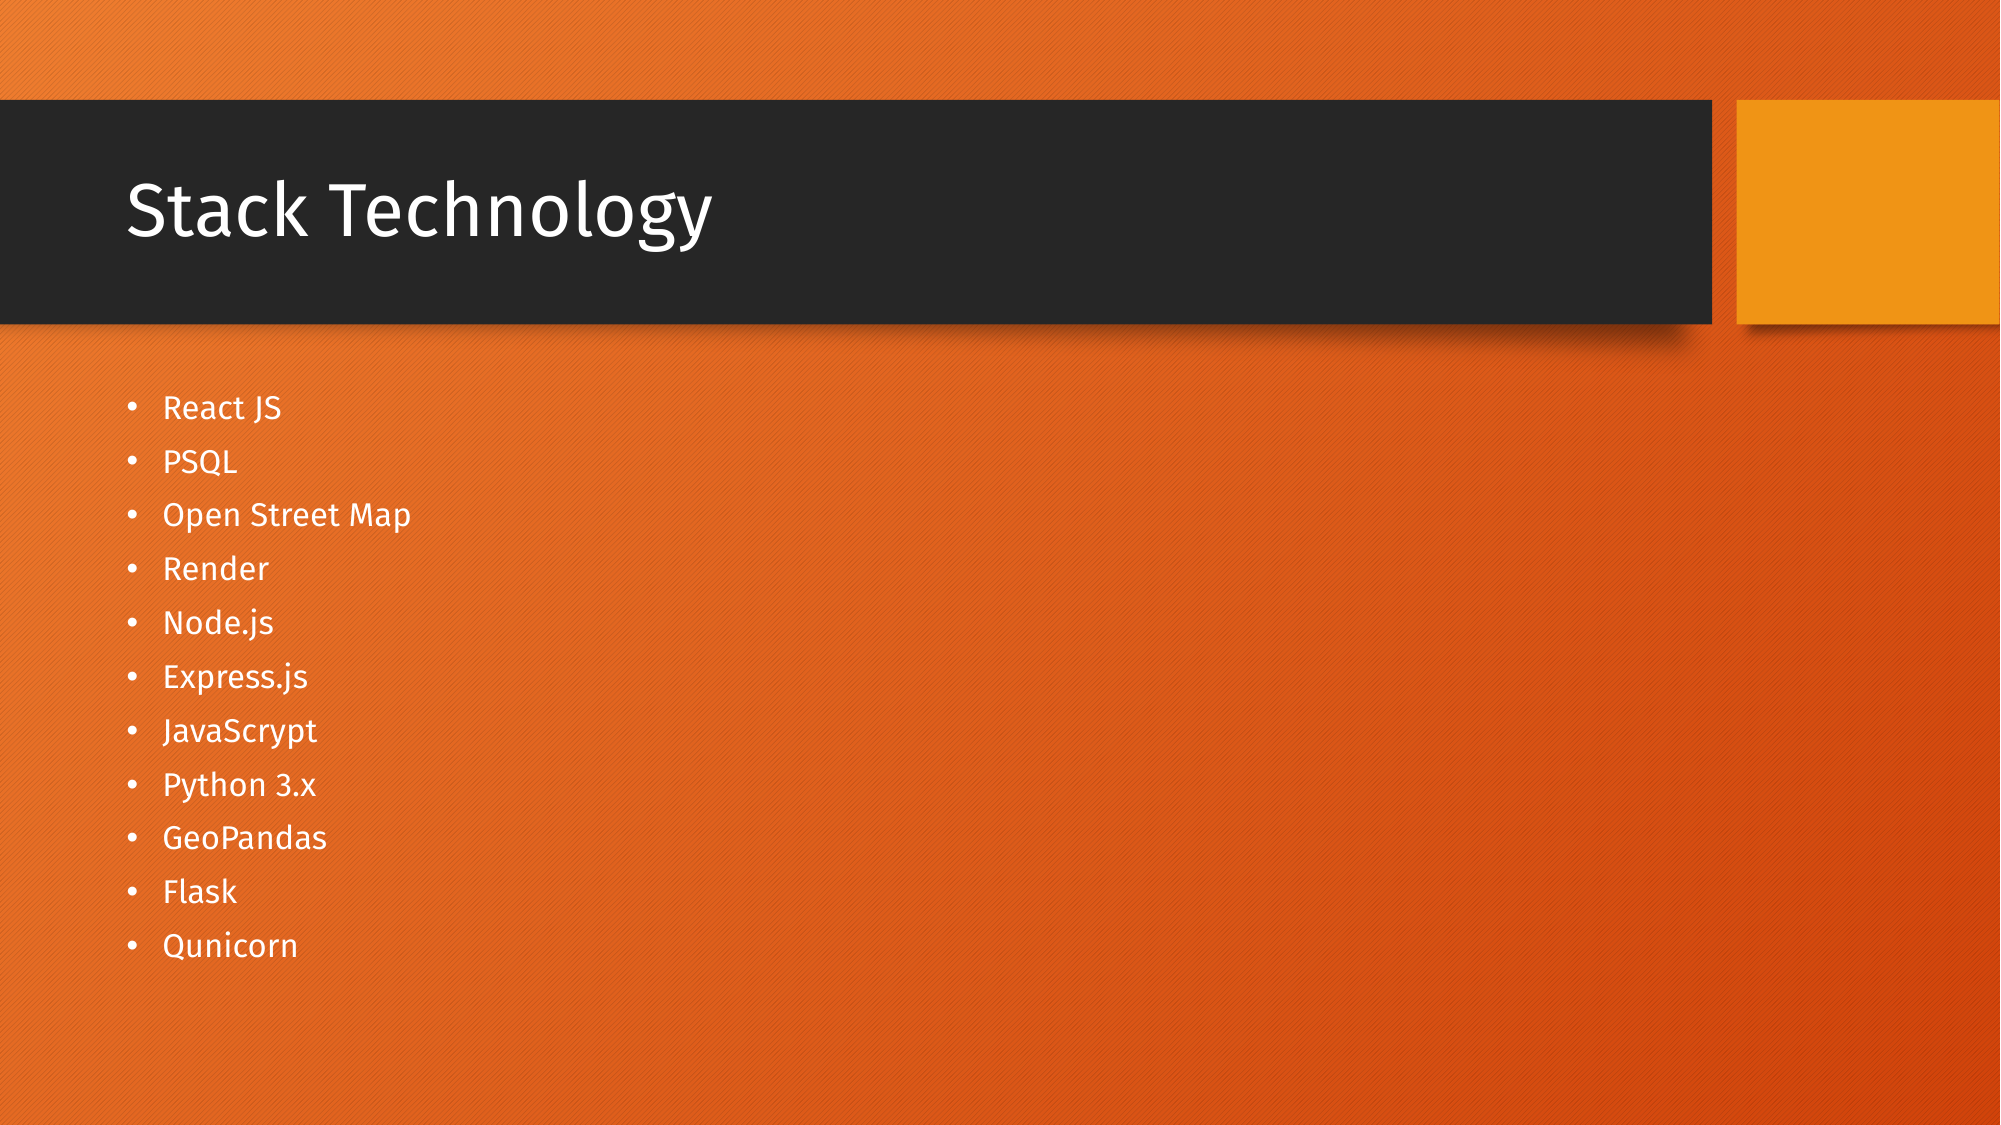

# Stack Technology
React JS
PSQL
Open Street Map
Render
Node.js
Express.js
JavaScrypt
Python 3.x
GeoPandas
Flask
Qunicorn